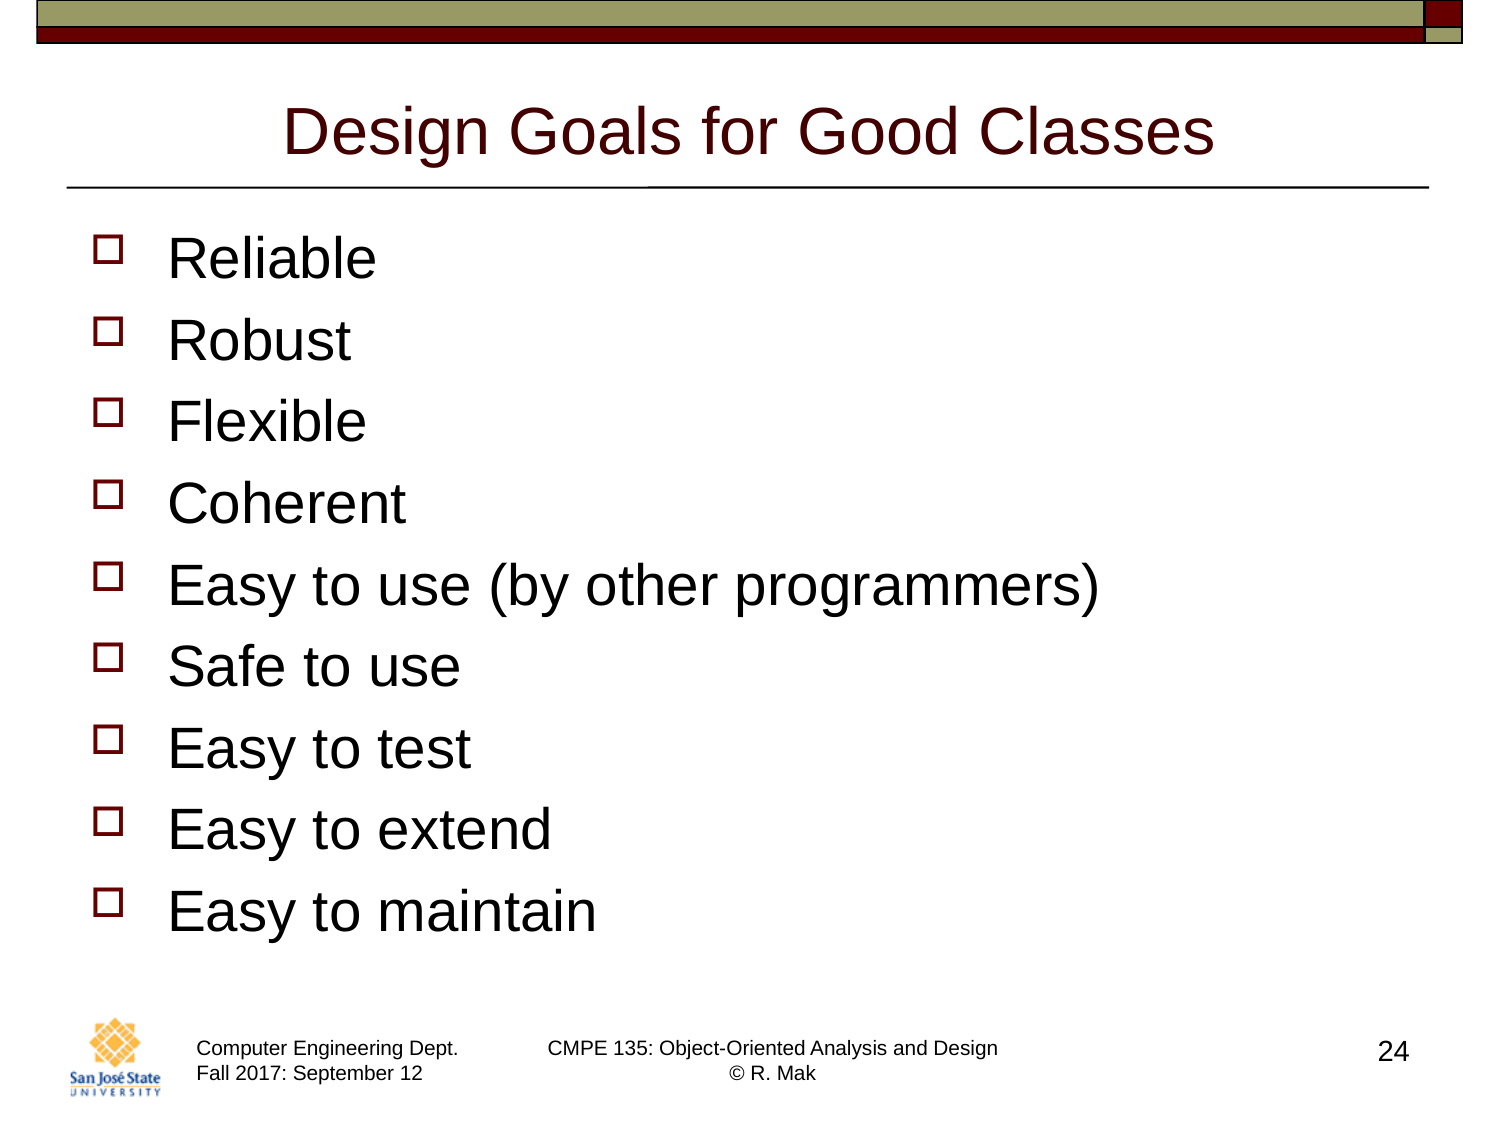

# Design Goals for Good Classes
Reliable
Robust
Flexible
Coherent
Easy to use (by other programmers)
Safe to use
Easy to test
Easy to extend
Easy to maintain
24